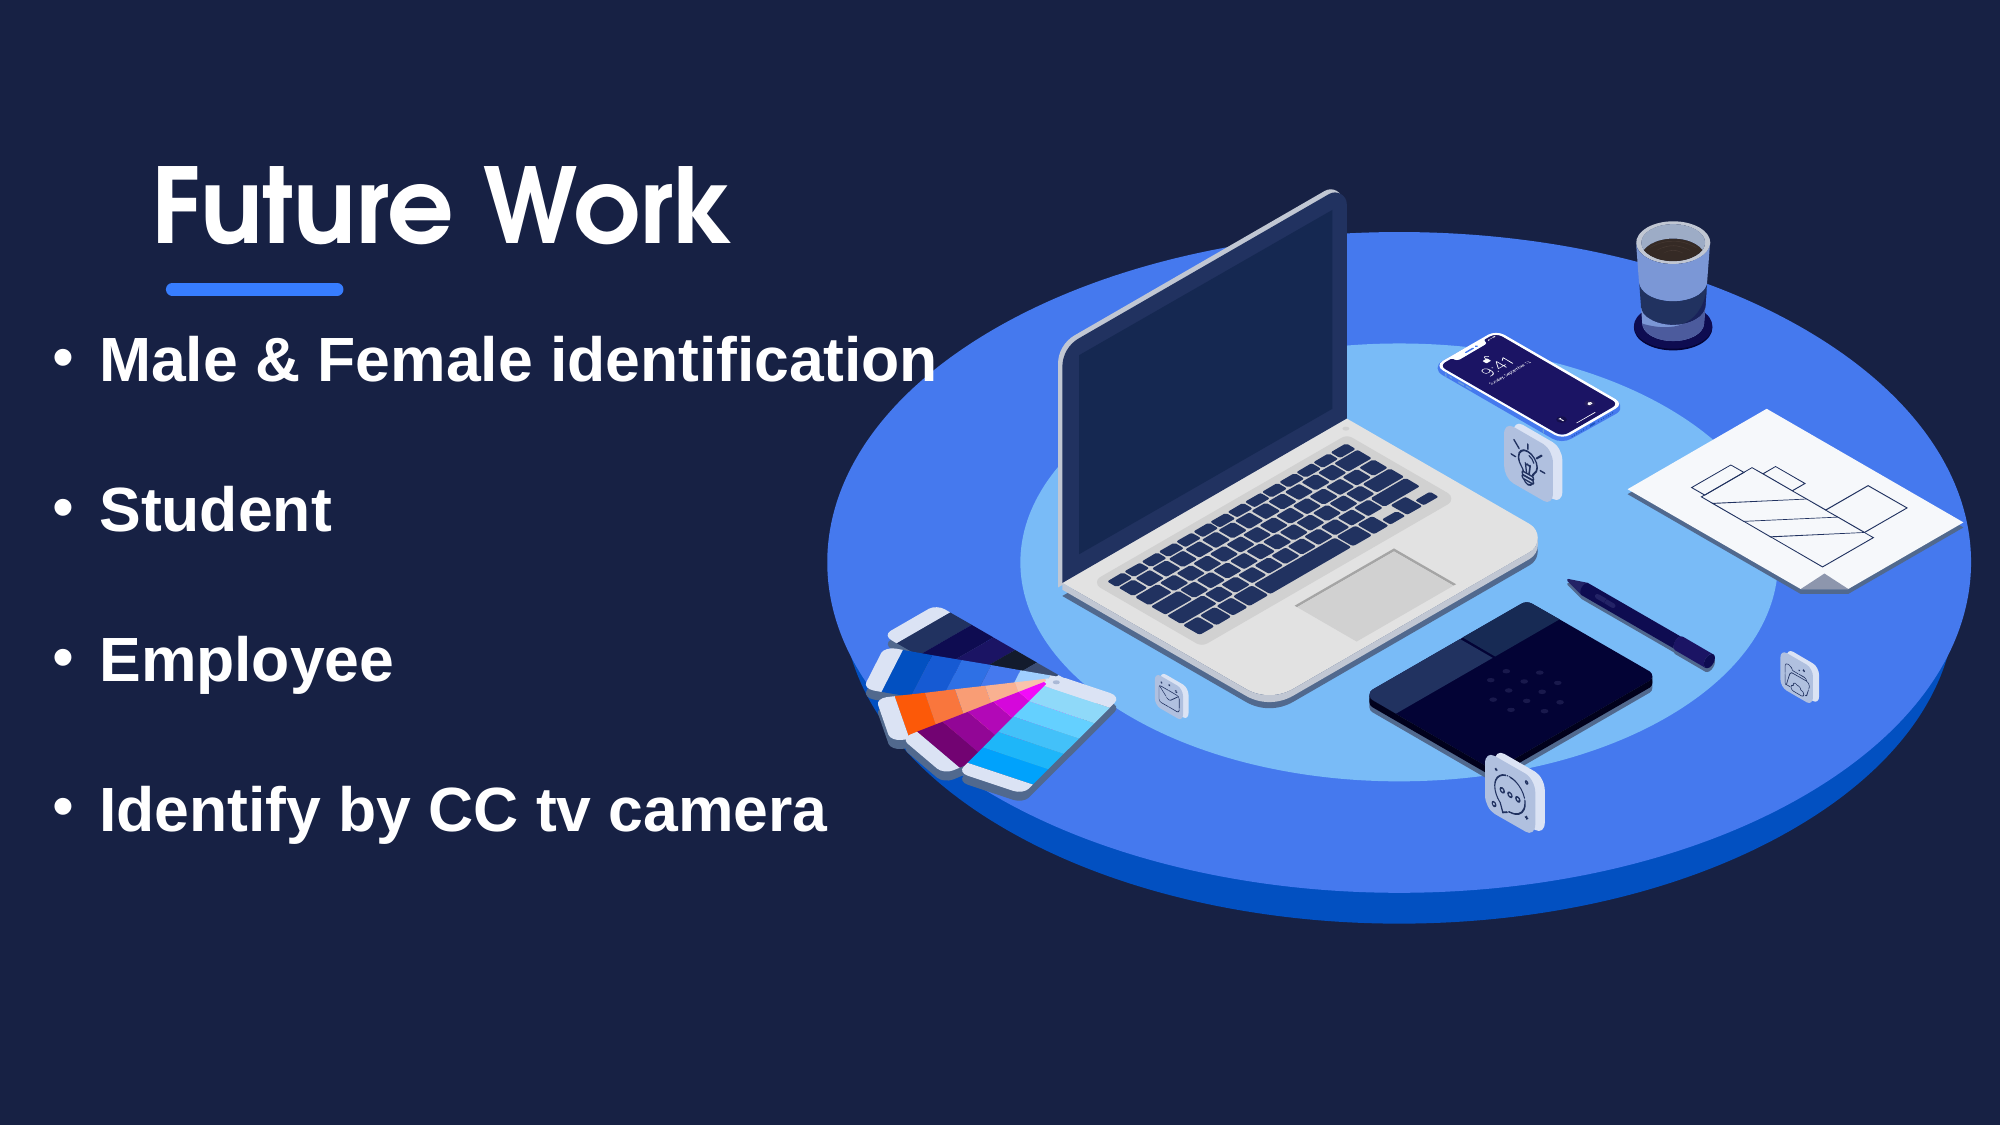

Future Work

Male & Female identification

Student

Employee

Identify by CC tv camera